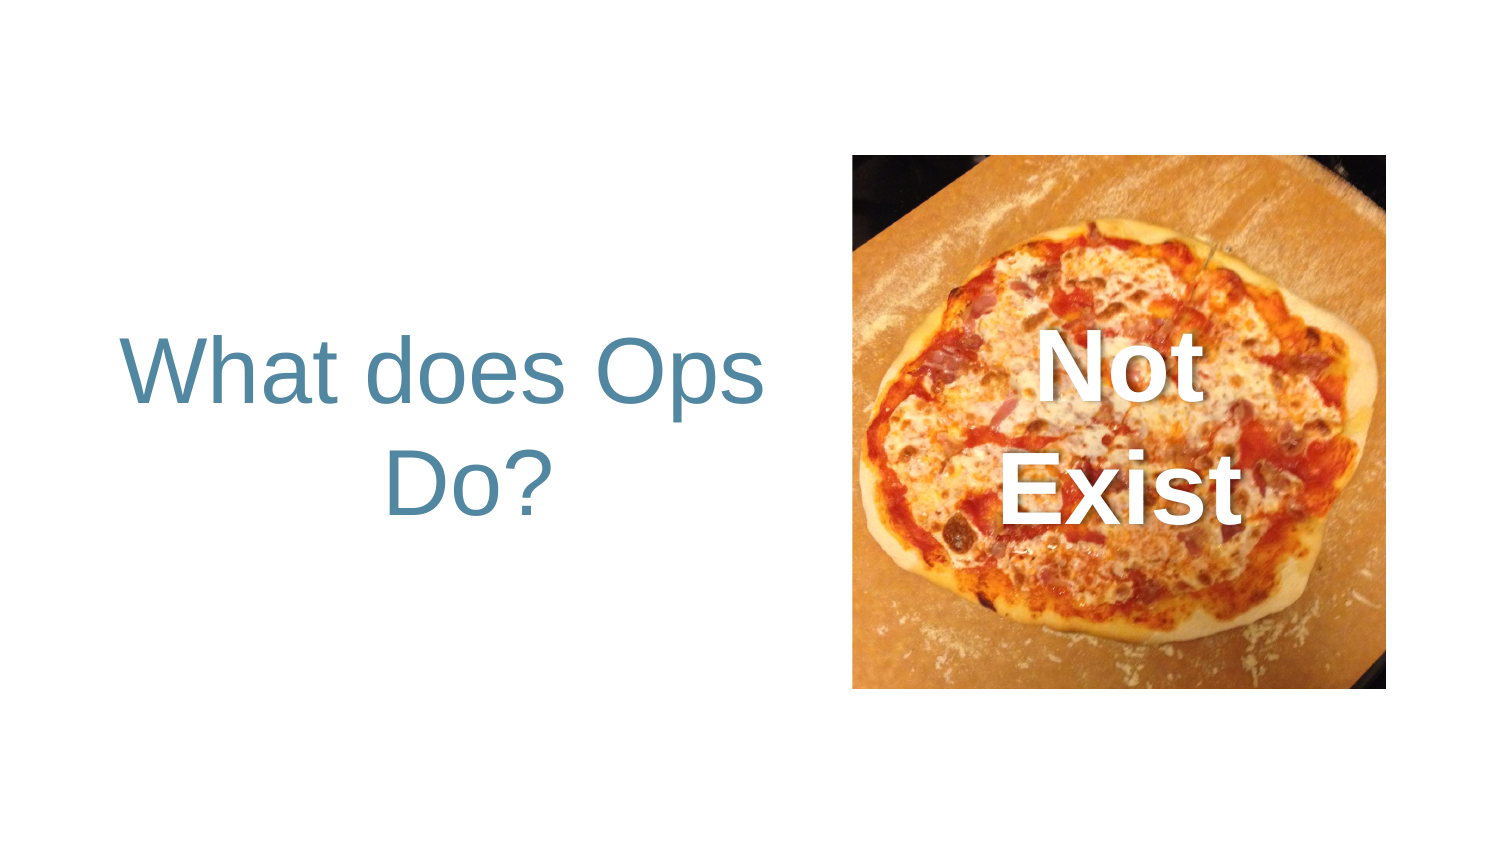

# Not  Exist
What does Ops  Do?